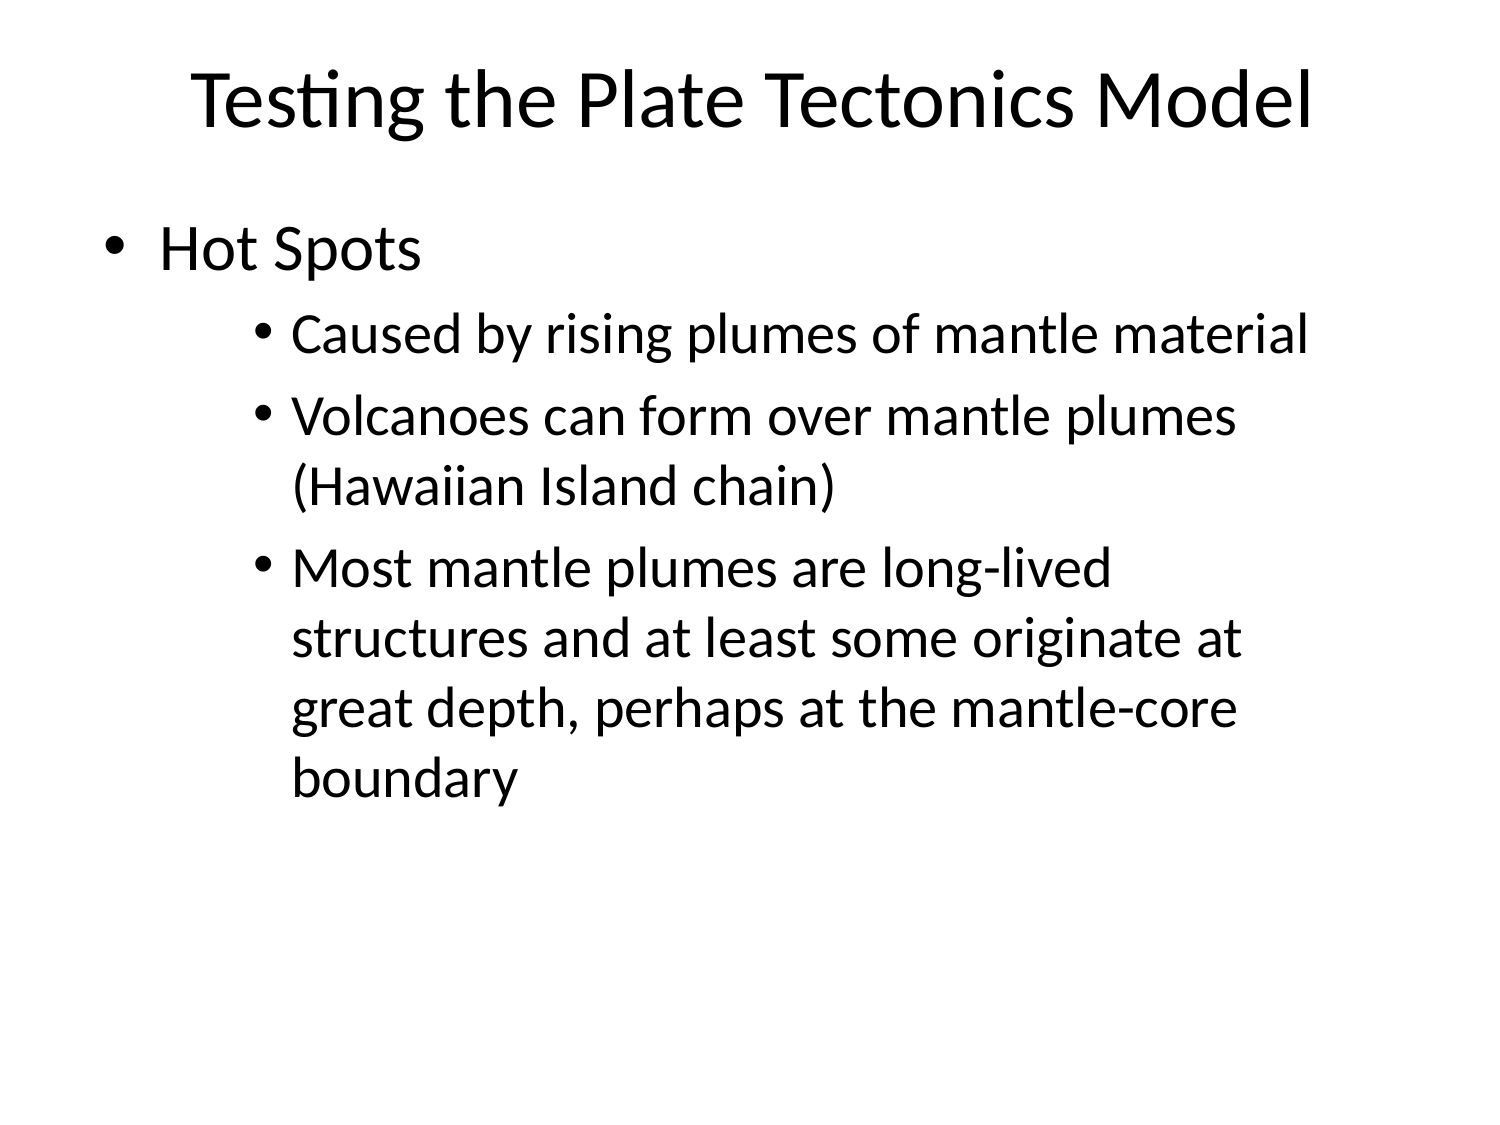

# Testing the Plate Tectonics Model
Hot Spots
Caused by rising plumes of mantle material
Volcanoes can form over mantle plumes (Hawaiian Island chain)
Most mantle plumes are long-lived structures and at least some originate at great depth, perhaps at the mantle-core boundary